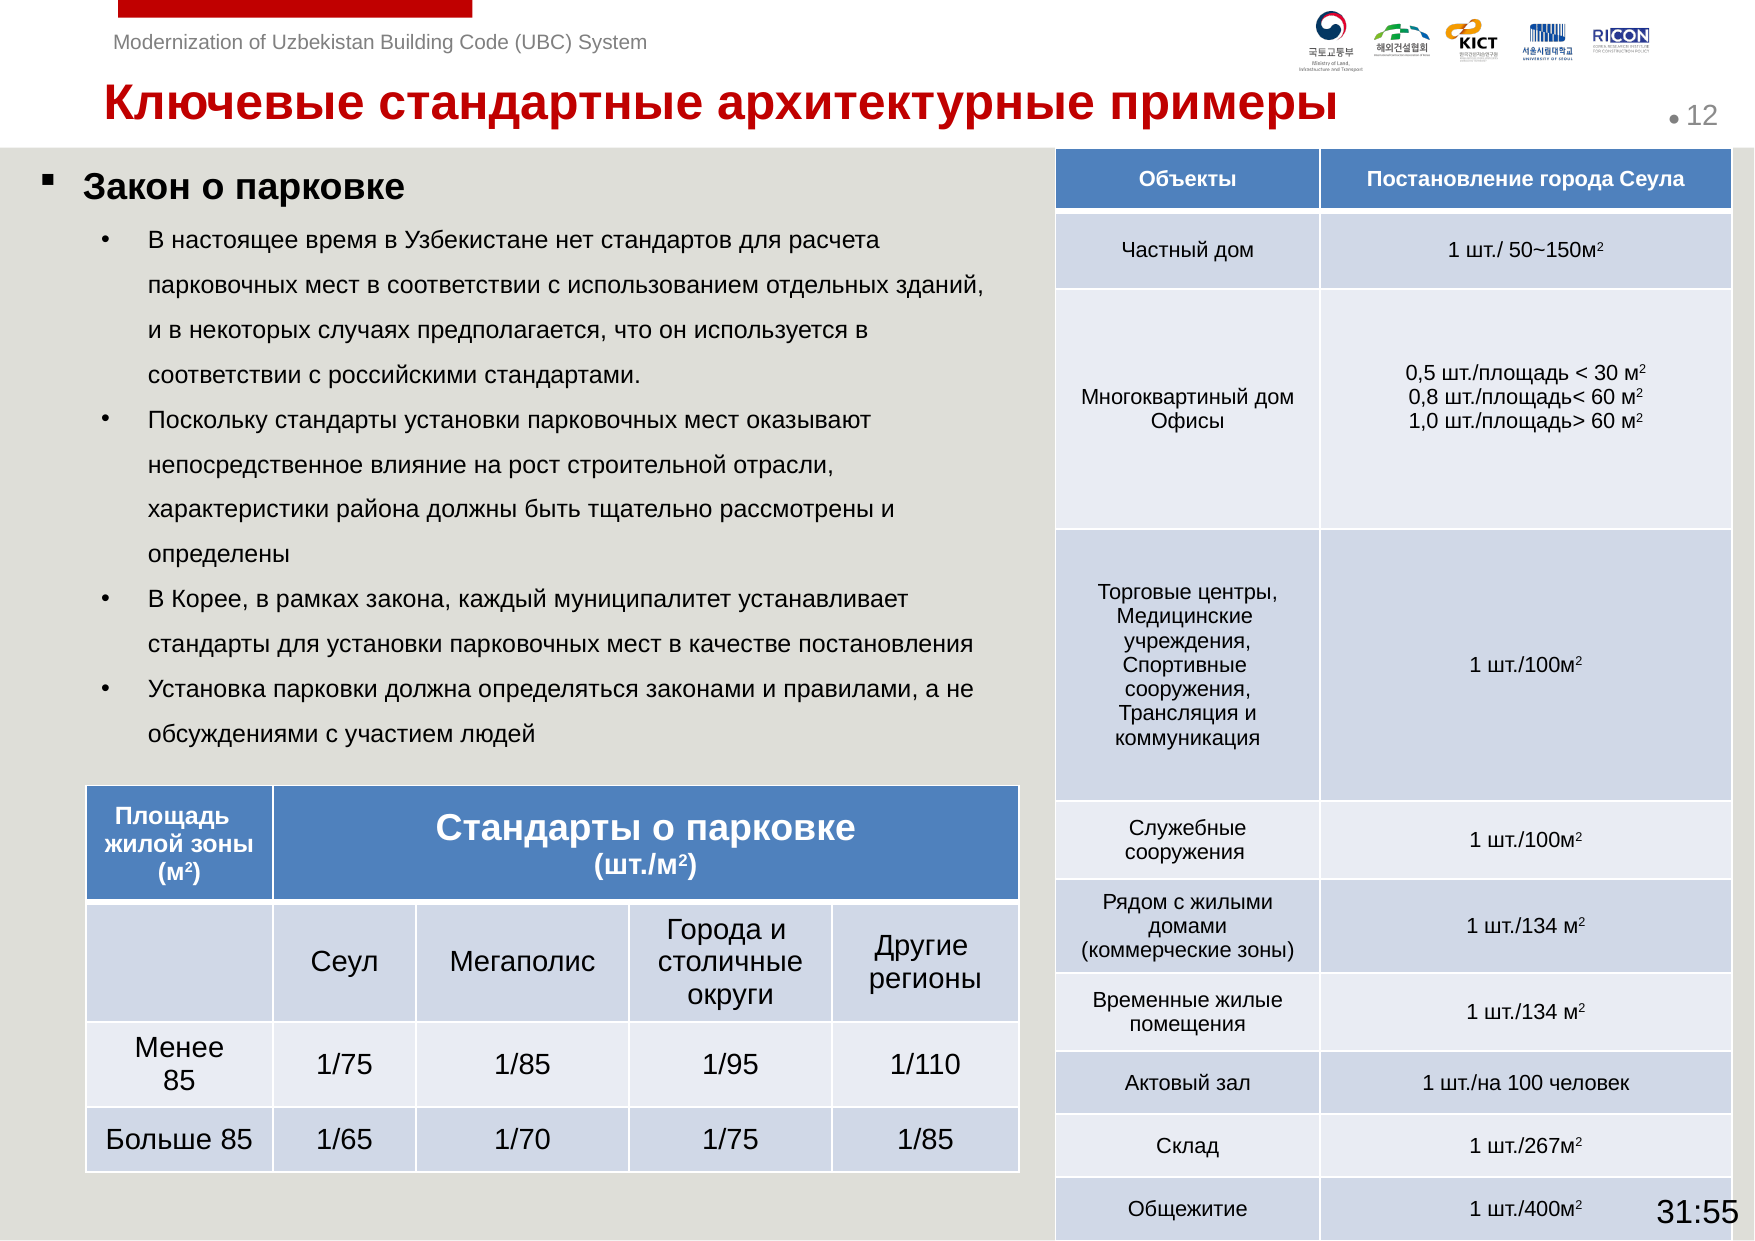

Ключевые стандартные архитектурные примеры
| Объекты | Постановление города Сеула |
| --- | --- |
| Частный дом | 1 шт./ 50~150м2 |
| Многоквартиный дом Офисы | 0,5 шт./площадь < 30 м2 0,8 шт./площадь< 60 м2 1,0 шт./площадь> 60 м2 |
| Торговые центры, Медицинские учреждения, Спортивные сооружения, Трансляция и коммуникация | 1 шт./100м2 |
| Служебные сооружения | 1 шт./100м2 |
| Рядом с жилыми домами (коммерческие зоны) | 1 шт./134 м2 |
| Временные жилые помещения | 1 шт./134 м2 |
| Актовый зал | 1 шт./на 100 человек |
| Склад | 1 шт./267м2 |
| Общежитие | 1 шт./400м2 |
Закон о парковке

В настоящее время в Узбекистане нет стандартов для расчета парковочных мест в соответствии с использованием отдельных зданий, и в некоторых случаях предполагается, что он используется в соответствии с российскими стандартами.
Поскольку стандарты установки парковочных мест оказывают непосредственное влияние на рост строительной отрасли, характеристики района должны быть тщательно рассмотрены и определены
В Корее, в рамках закона, каждый муниципалитет устанавливает стандарты для установки парковочных мест в качестве постановления
Установка парковки должна определяться законами и правилами, а не обсуждениями с участием людей
| Площадь жилой зоны (м2) | Стандарты о парковке (шт./м2) |  |  |  |
| --- | --- | --- | --- | --- |
|  | Сеул | Мегаполис | Города и столичные округи | Другие регионы |
| Менее 85 | 1/75 | 1/85 | 1/95 | 1/110 |
| Больше 85 | 1/65 | 1/70 | 1/75 | 1/85 |
31:55